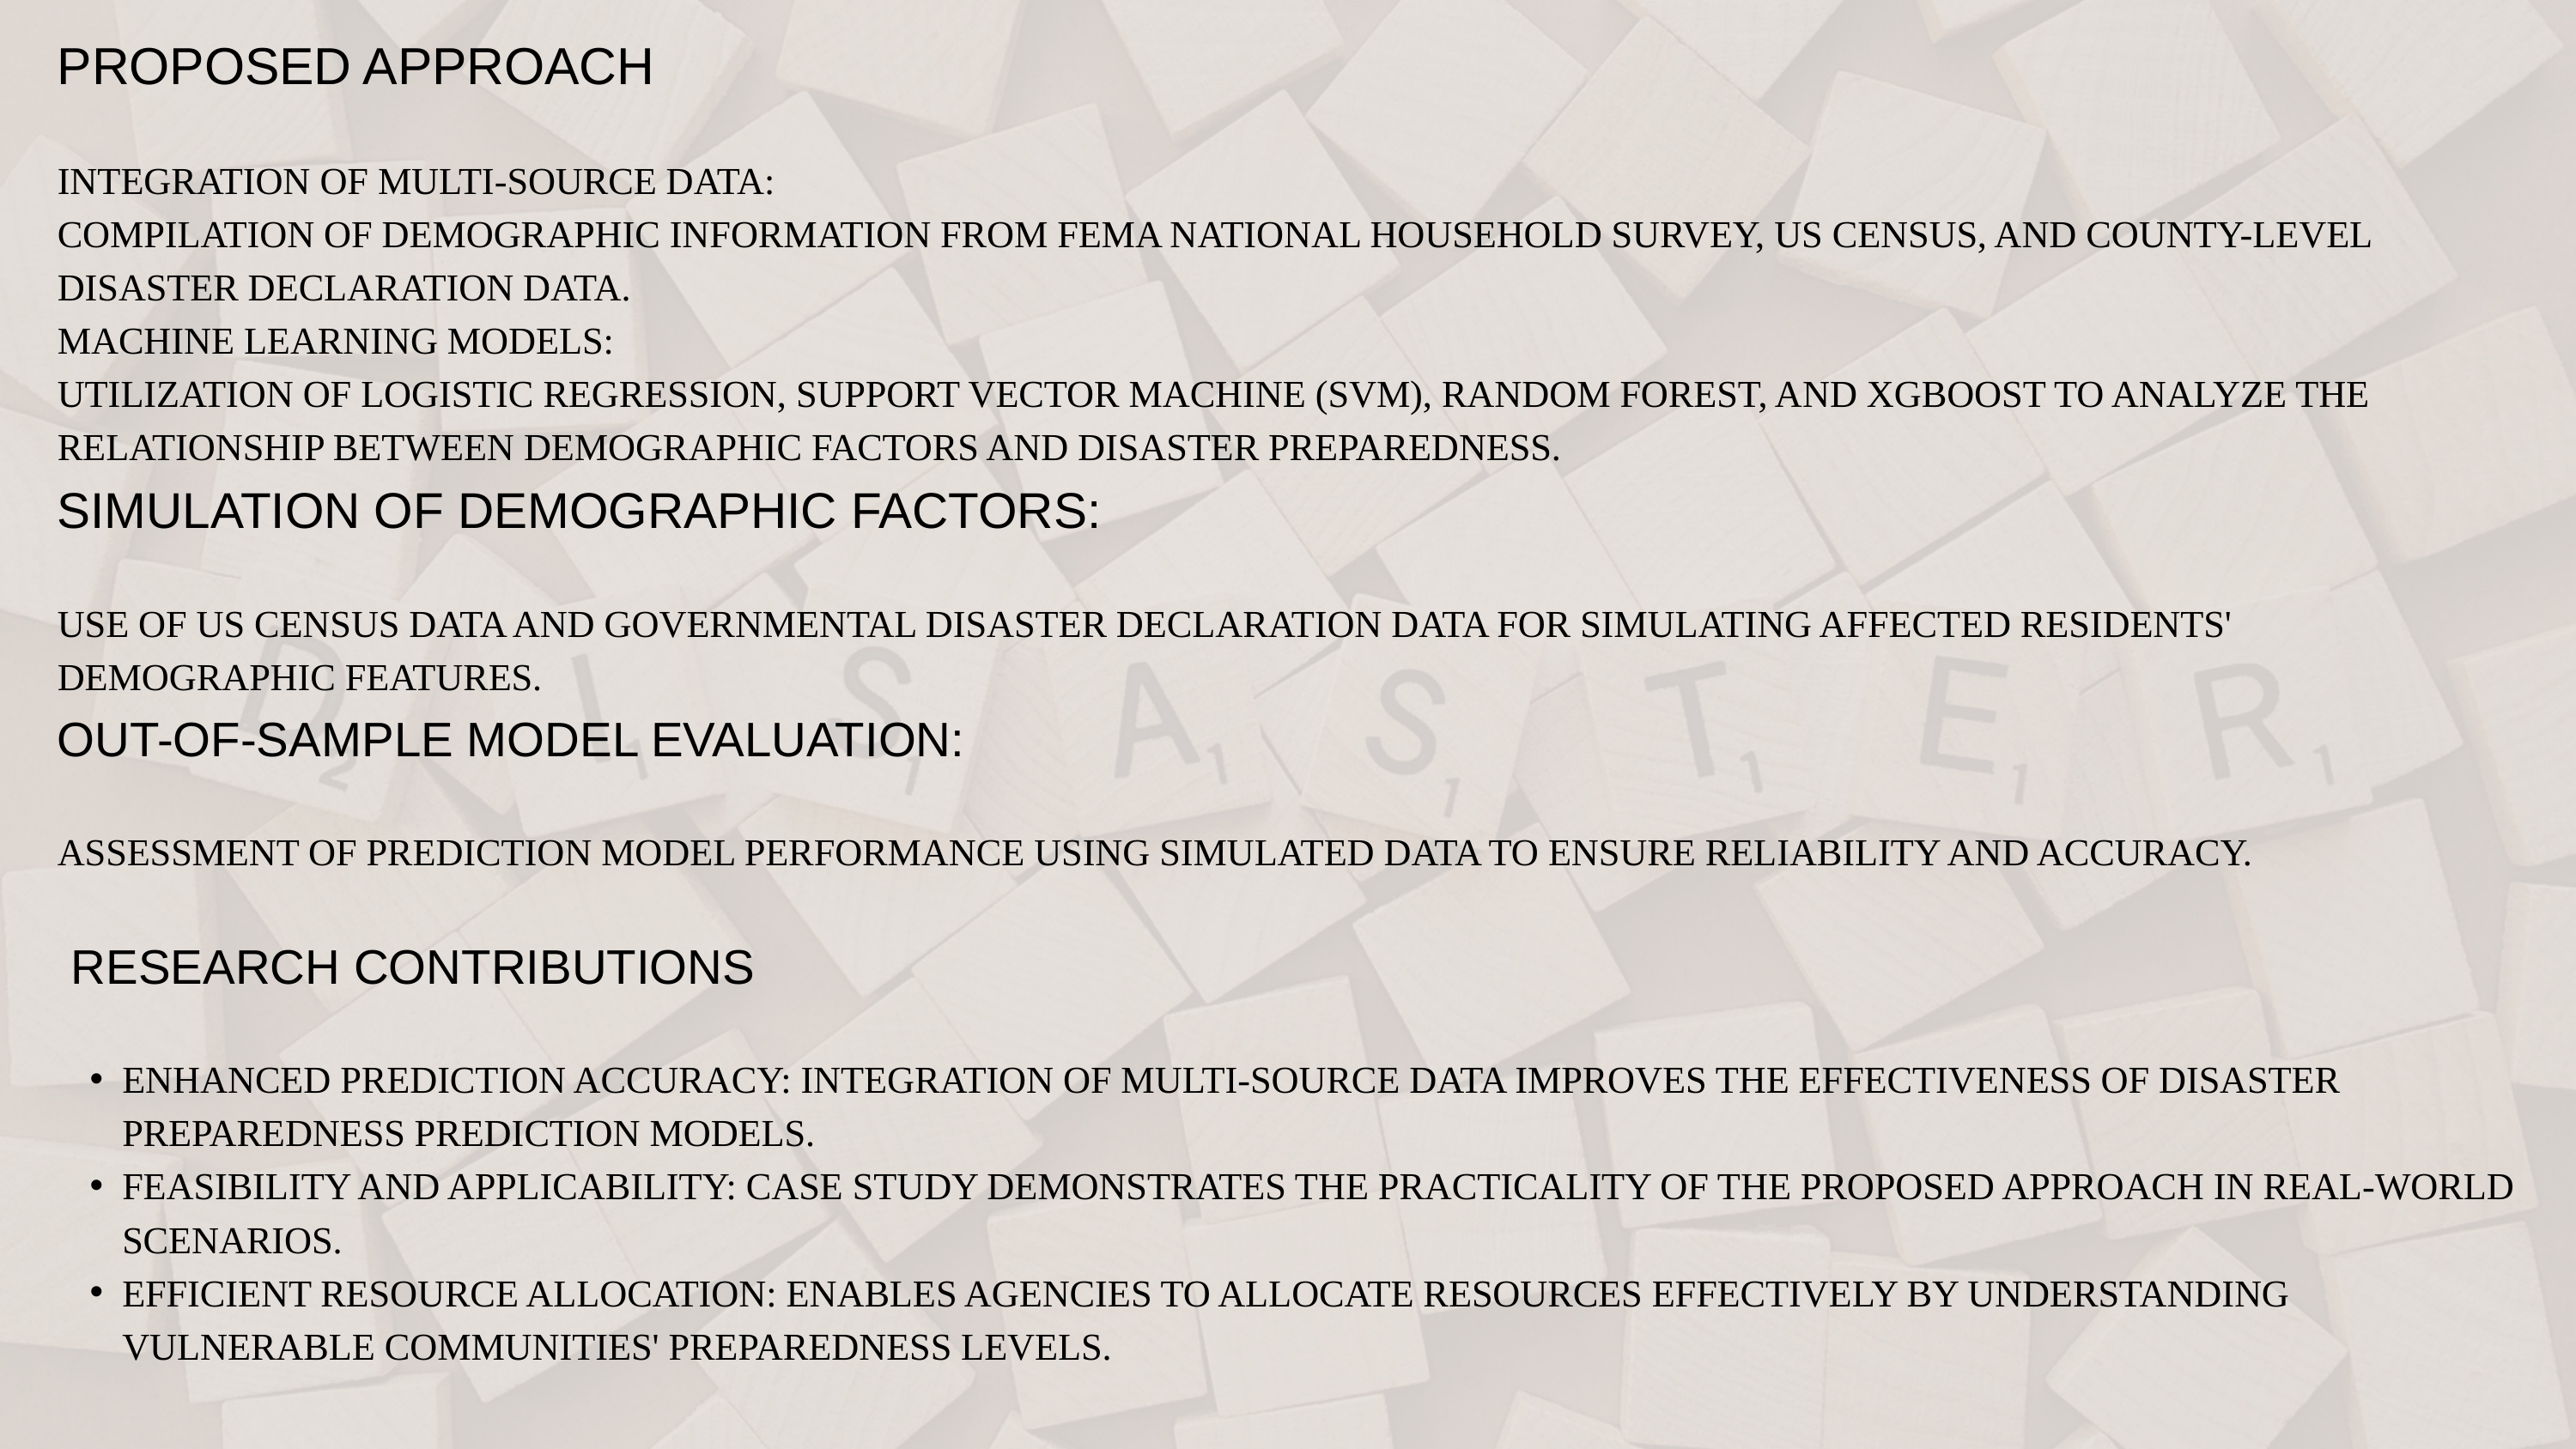

PROPOSED APPROACH

INTEGRATION OF MULTI-SOURCE DATA:
COMPILATION OF DEMOGRAPHIC INFORMATION FROM FEMA NATIONAL HOUSEHOLD SURVEY, US CENSUS, AND COUNTY-LEVEL DISASTER DECLARATION DATA.
MACHINE LEARNING MODELS:
UTILIZATION OF LOGISTIC REGRESSION, SUPPORT VECTOR MACHINE (SVM), RANDOM FOREST, AND XGBOOST TO ANALYZE THE RELATIONSHIP BETWEEN DEMOGRAPHIC FACTORS AND DISASTER PREPAREDNESS.
SIMULATION OF DEMOGRAPHIC FACTORS:

USE OF US CENSUS DATA AND GOVERNMENTAL DISASTER DECLARATION DATA FOR SIMULATING AFFECTED RESIDENTS' DEMOGRAPHIC FEATURES.
OUT-OF-SAMPLE MODEL EVALUATION:

ASSESSMENT OF PREDICTION MODEL PERFORMANCE USING SIMULATED DATA TO ENSURE RELIABILITY AND ACCURACY.

 RESEARCH CONTRIBUTIONS

ENHANCED PREDICTION ACCURACY: INTEGRATION OF MULTI-SOURCE DATA IMPROVES THE EFFECTIVENESS OF DISASTER PREPAREDNESS PREDICTION MODELS.
FEASIBILITY AND APPLICABILITY: CASE STUDY DEMONSTRATES THE PRACTICALITY OF THE PROPOSED APPROACH IN REAL-WORLD SCENARIOS.
EFFICIENT RESOURCE ALLOCATION: ENABLES AGENCIES TO ALLOCATE RESOURCES EFFECTIVELY BY UNDERSTANDING VULNERABLE COMMUNITIES' PREPAREDNESS LEVELS.